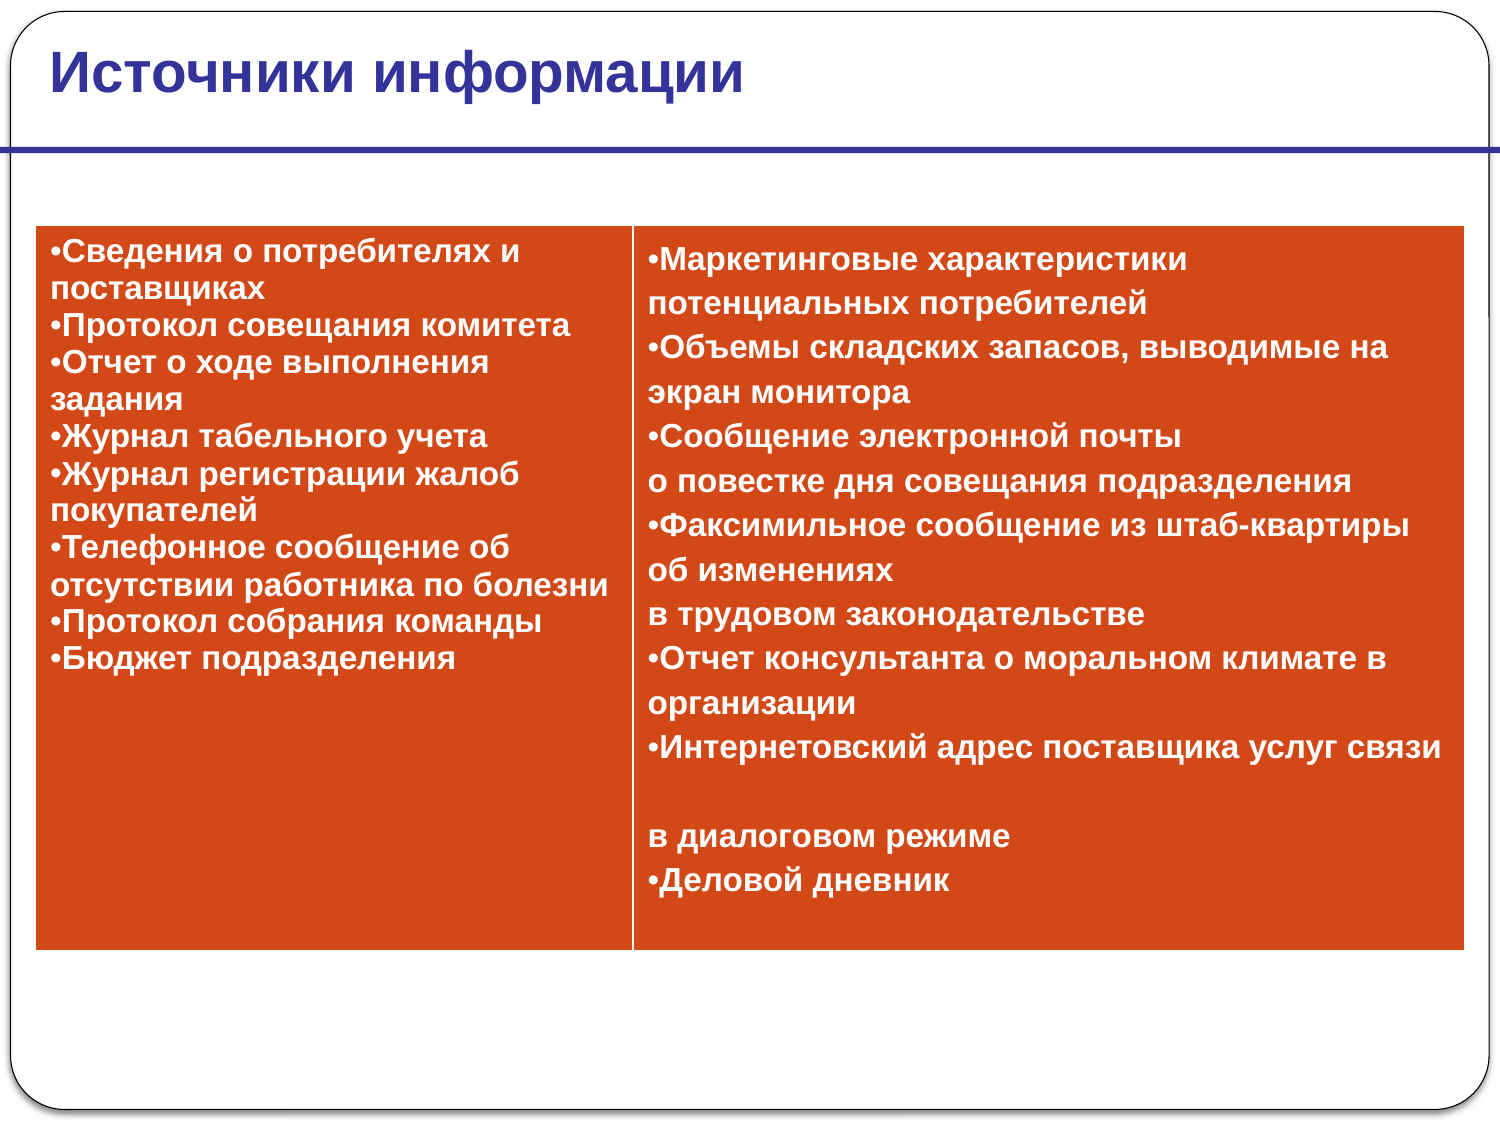

Источники информации

Сведения о потребителях и поставщиках
Протокол совещания комитета
Отчет о ходе выполнения задания
Журнал табельного учета
Журнал регистрации жалоб покупателей
Телефонное сообщение об отсутствии работника по болезни
Протокол собрания команды
Бюджет подразделения
| Сведения о потребителях и поставщиках Протокол совещания комитета Отчет о ходе выполнения задания Журнал табельного учета Журнал регистрации жалоб покупателей Телефонное сообщение об отсутствии работника по болезни Протокол собрания команды Бюджет подразделения | Маркетинговые характеристики потенциальных потребителей Объемы складских запасов, выводимые на экран монитора Сообщение электронной почты о повестке дня совещания подразделения Факсимильное сообщение из штаб-квартиры об изменениях в трудовом законодательстве Отчет консультанта о моральном климате в организации Интернетовский адрес поставщика услуг связи в диалоговом режиме Деловой дневник |
| --- | --- |